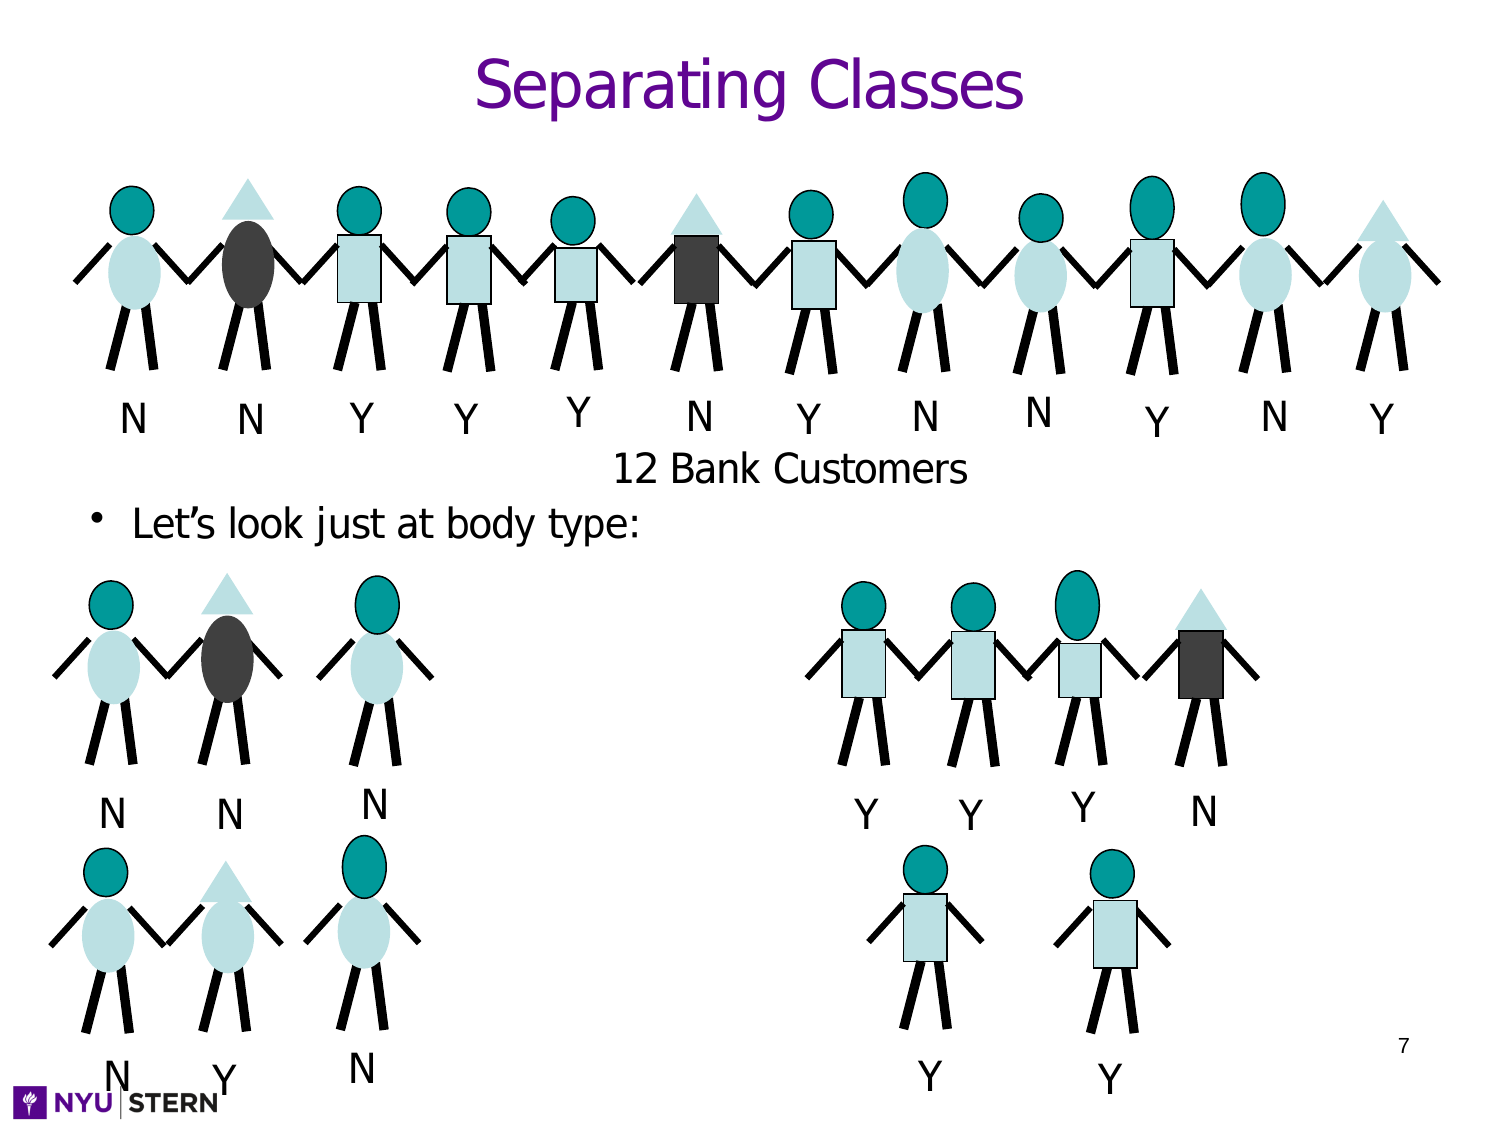

# Separating Classes

Y
N
N
N
N
N
Y
Y
N
Y
Y
Y
12 Bank Customers
Let’s look just at body type:

Y
N
Y
Y

Y
Y

N
N
N

N
7
N
Y